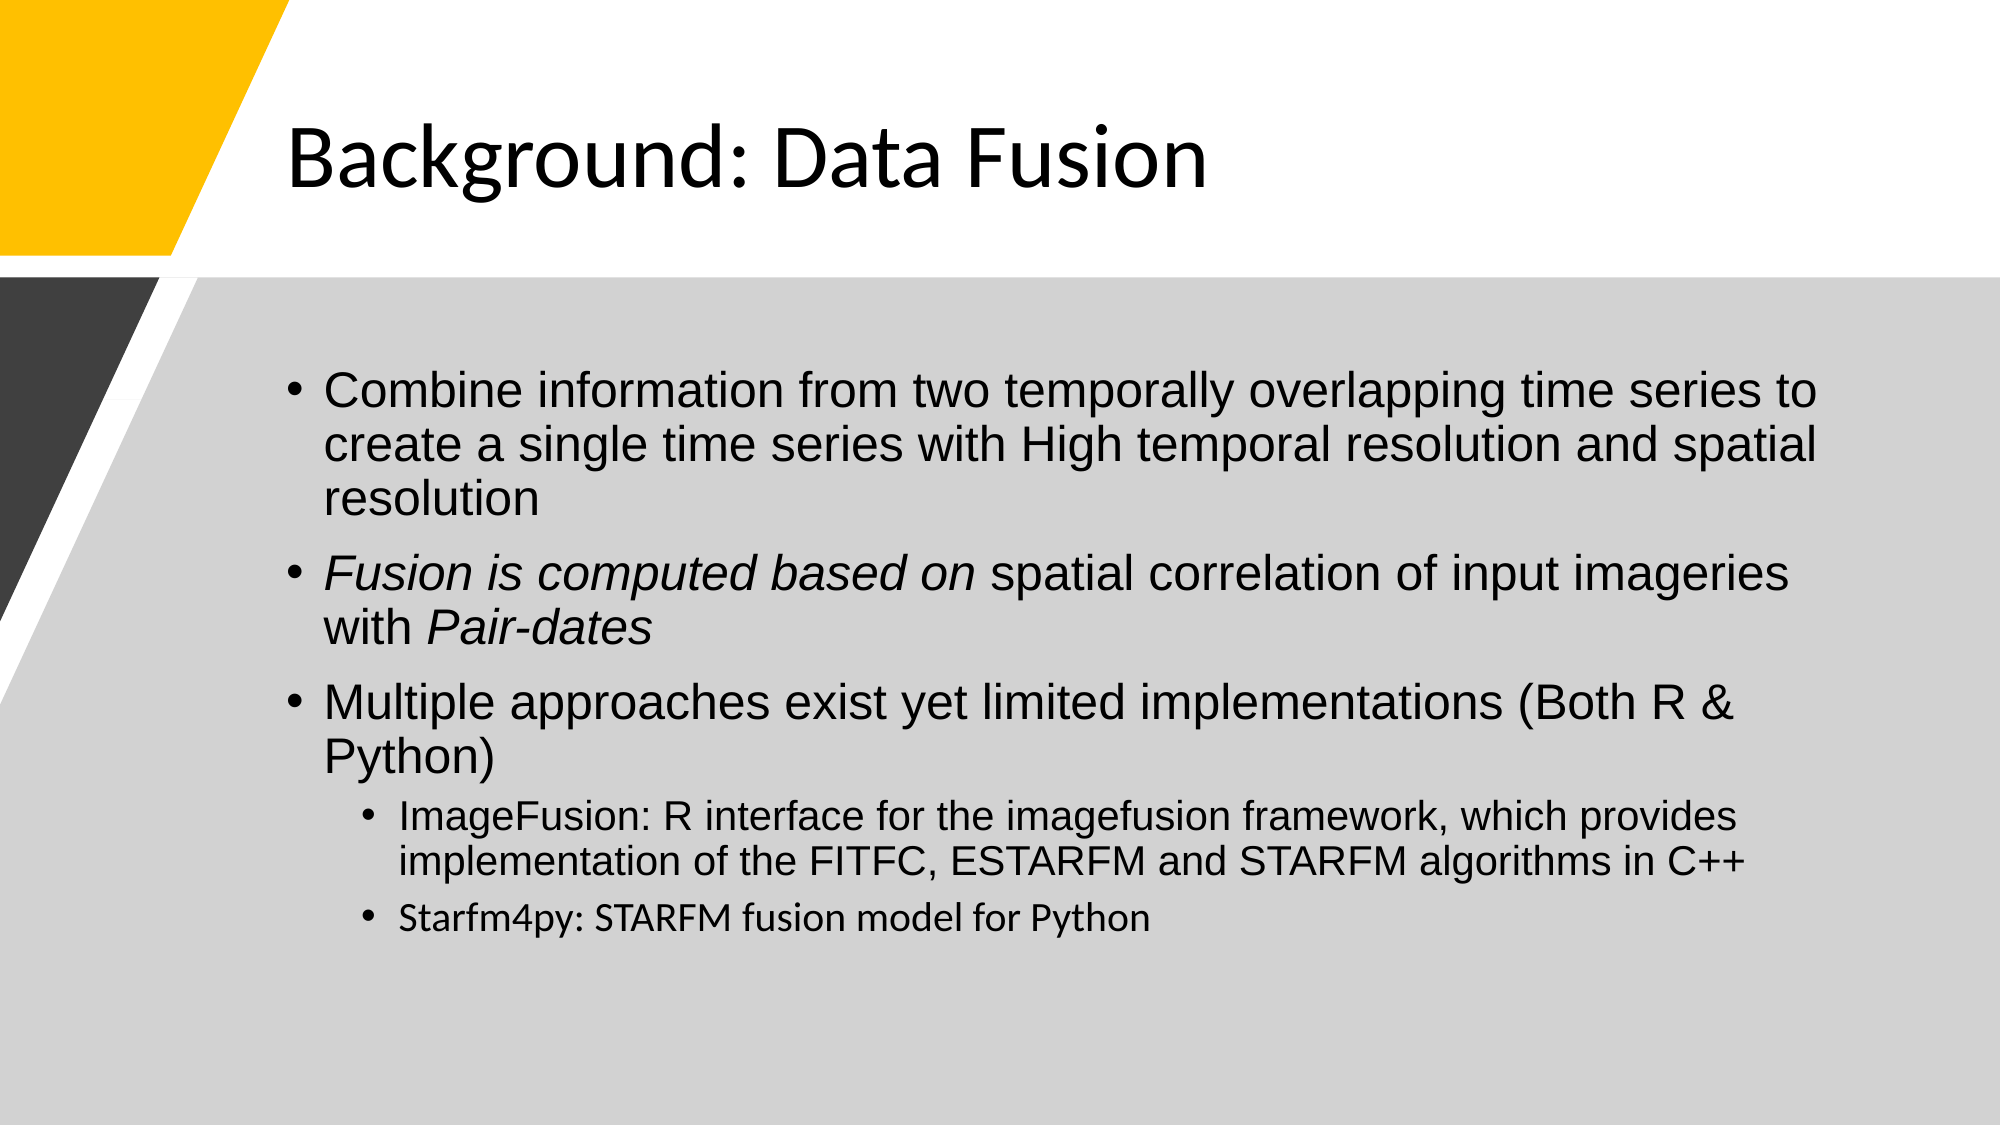

# Background: Data Fusion

Combine information from two temporally overlapping time series to create a single time series with High temporal resolution and spatial resolution
Fusion is computed based on spatial correlation of input imageries with Pair-dates
Multiple approaches exist yet limited implementations (Both R & Python)
ImageFusion: R interface for the imagefusion framework, which provides implementation of the FITFC, ESTARFM and STARFM algorithms in C++
Starfm4py: STARFM fusion model for Python